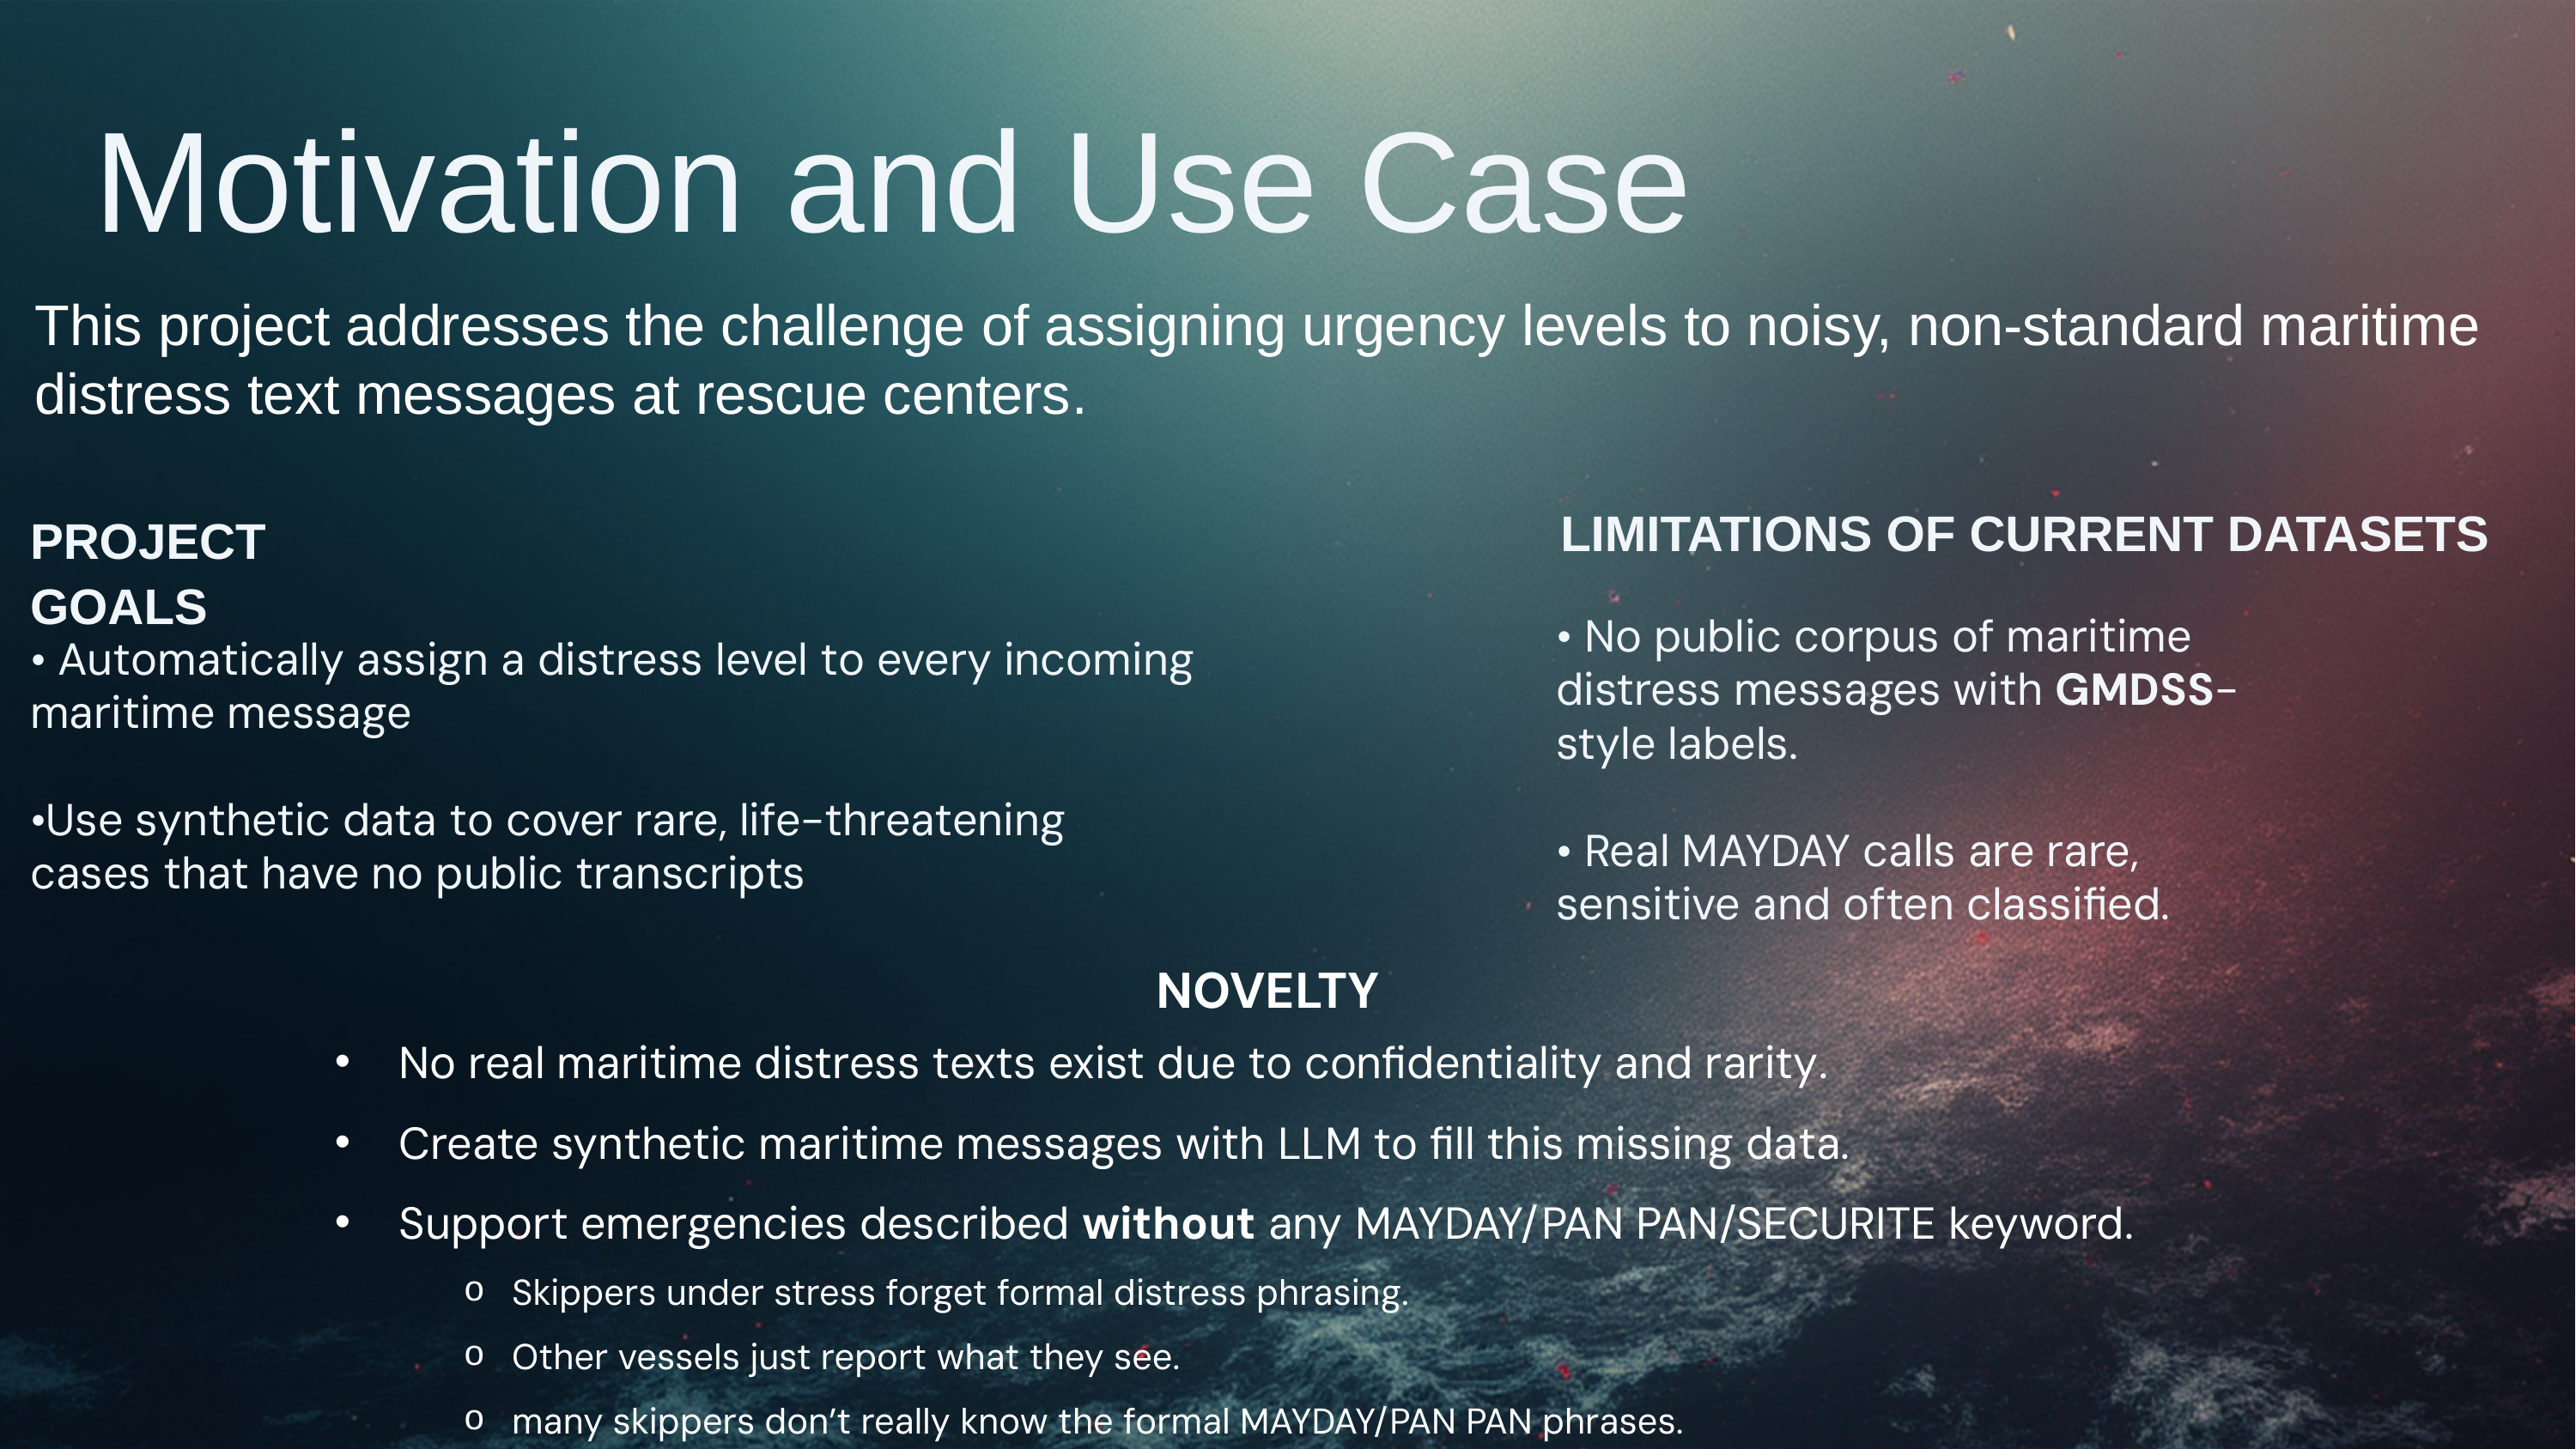

Motivation and Use Case
This project addresses the challenge of assigning urgency levels to noisy, non-standard maritime distress text messages at rescue centers.

LIMITATIONS OF CURRENT DATASETS
• No public corpus of maritime distress messages with GMDSS-style labels.

• Real MAYDAY calls are rare, sensitive and often classified.
PROJECT GOALS
• Automatically assign a distress level to every incoming maritime message

•Use synthetic data to cover rare, life-threatening cases that have no public transcripts
NOVELTY
No real maritime distress texts exist due to confidentiality and rarity.
Create synthetic maritime messages with LLM to fill this missing data.
Support emergencies described without any MAYDAY/PAN PAN/SECURITE keyword.
Skippers under stress forget formal distress phrasing.
Other vessels just report what they see.
many skippers don’t really know the formal MAYDAY/PAN PAN phrases.